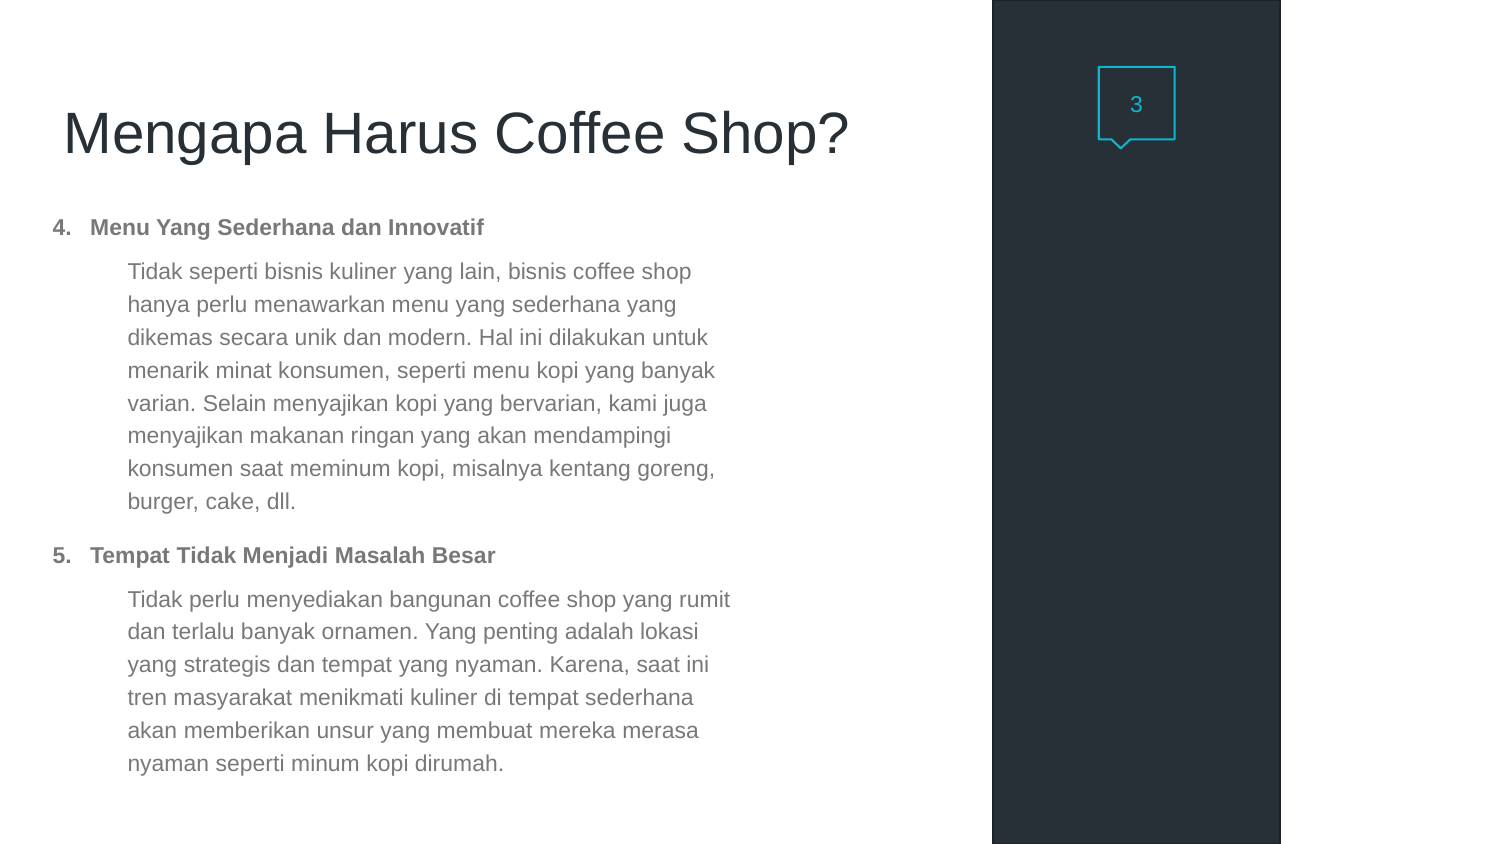

3
# Mengapa Harus Coffee Shop?
Menu Yang Sederhana dan Innovatif
Tidak seperti bisnis kuliner yang lain, bisnis coffee shop hanya perlu menawarkan menu yang sederhana yang dikemas secara unik dan modern. Hal ini dilakukan untuk menarik minat konsumen, seperti menu kopi yang banyak varian. Selain menyajikan kopi yang bervarian, kami juga menyajikan makanan ringan yang akan mendampingi konsumen saat meminum kopi, misalnya kentang goreng, burger, cake, dll.
Tempat Tidak Menjadi Masalah Besar
Tidak perlu menyediakan bangunan coffee shop yang rumit dan terlalu banyak ornamen. Yang penting adalah lokasi yang strategis dan tempat yang nyaman. Karena, saat ini tren masyarakat menikmati kuliner di tempat sederhana akan memberikan unsur yang membuat mereka merasa nyaman seperti minum kopi dirumah.